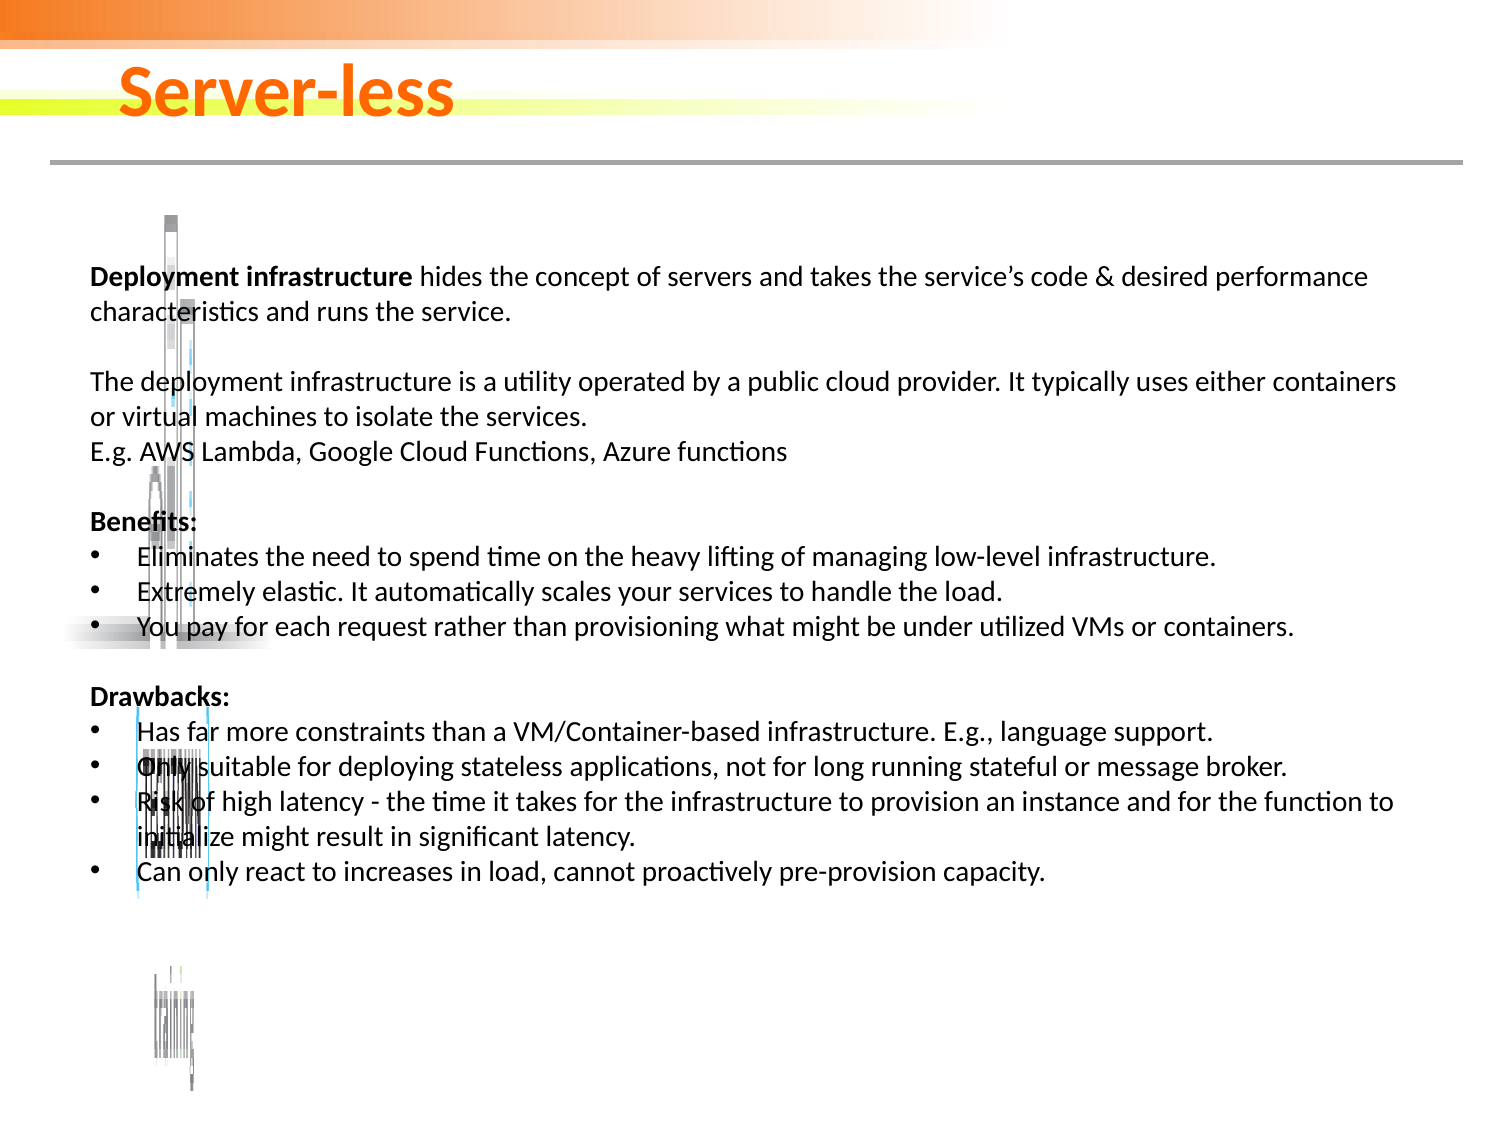

# Server-less
Deployment infrastructure hides the concept of servers and takes the service’s code & desired performance characteristics and runs the service.

The deployment infrastructure is a utility operated by a public cloud provider. It typically uses either containers or virtual machines to isolate the services.
E.g. AWS Lambda, Google Cloud Functions, Azure functions

Benefits:
Eliminates the need to spend time on the heavy lifting of managing low-level infrastructure.
Extremely elastic. It automatically scales your services to handle the load.
You pay for each request rather than provisioning what might be under utilized VMs or containers.

Drawbacks:
Has far more constraints than a VM/Container-based infrastructure. E.g., language support.
Only suitable for deploying stateless applications, not for long running stateful or message broker.
Risk of high latency - the time it takes for the infrastructure to provision an instance and for the function to initialize might result in significant latency.
Can only react to increases in load, cannot proactively pre-provision capacity.